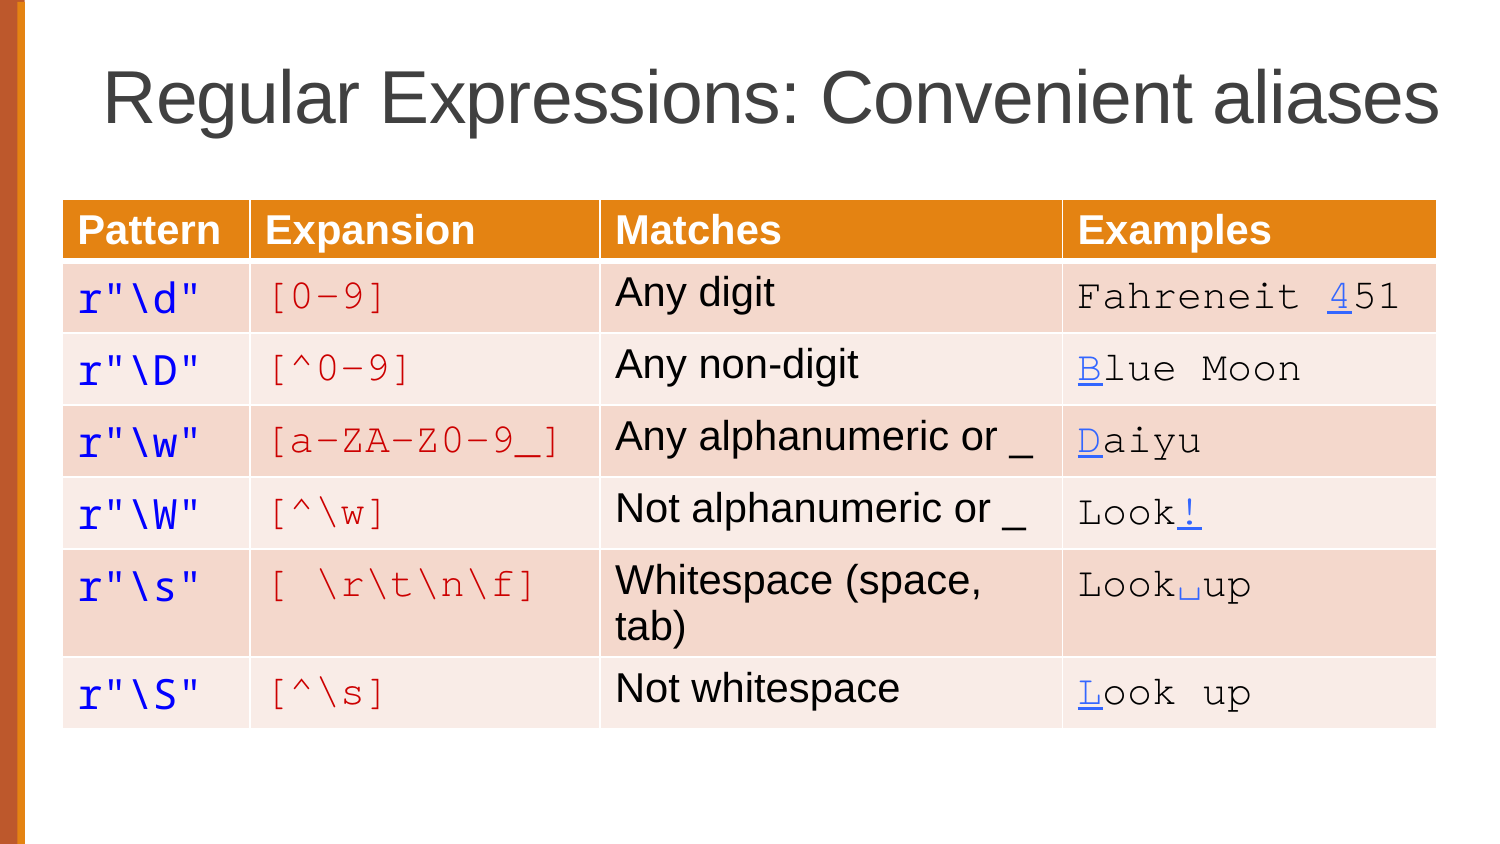

# Regular Expressions: Convenient aliases
| Pattern | Expansion | Matches | Examples |
| --- | --- | --- | --- |
| r"\d" | [0-9] | Any digit | Fahreneit 451 |
| r"\D" | [^0-9] | Any non-digit | Blue Moon |
| r"\w" | [a-ZA-Z0-9\_] | Any alphanumeric or \_ | Daiyu |
| r"\W" | [^\w] | Not alphanumeric or \_ | Look! |
| r"\s" | [ \r\t\n\f] | Whitespace (space, tab) | Look␣up |
| r"\S" | [^\s] | Not whitespace | Look up |